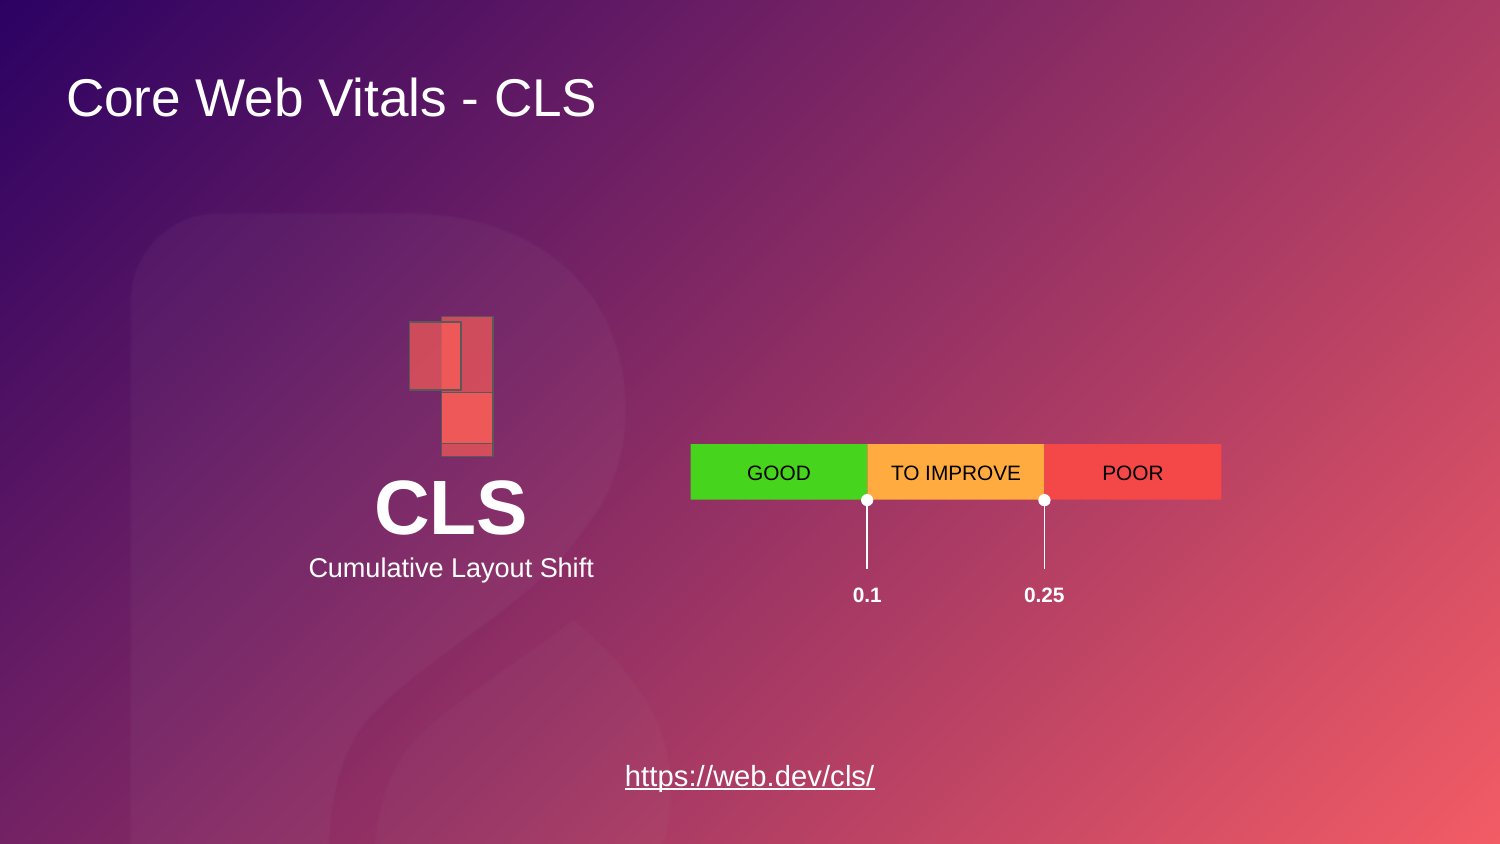

Core Web Vitals - CLS

CLS
Cumulative Layout Shift
GOOD
TO IMPROVE
POOR
0.1
0.25
https://web.dev/cls/